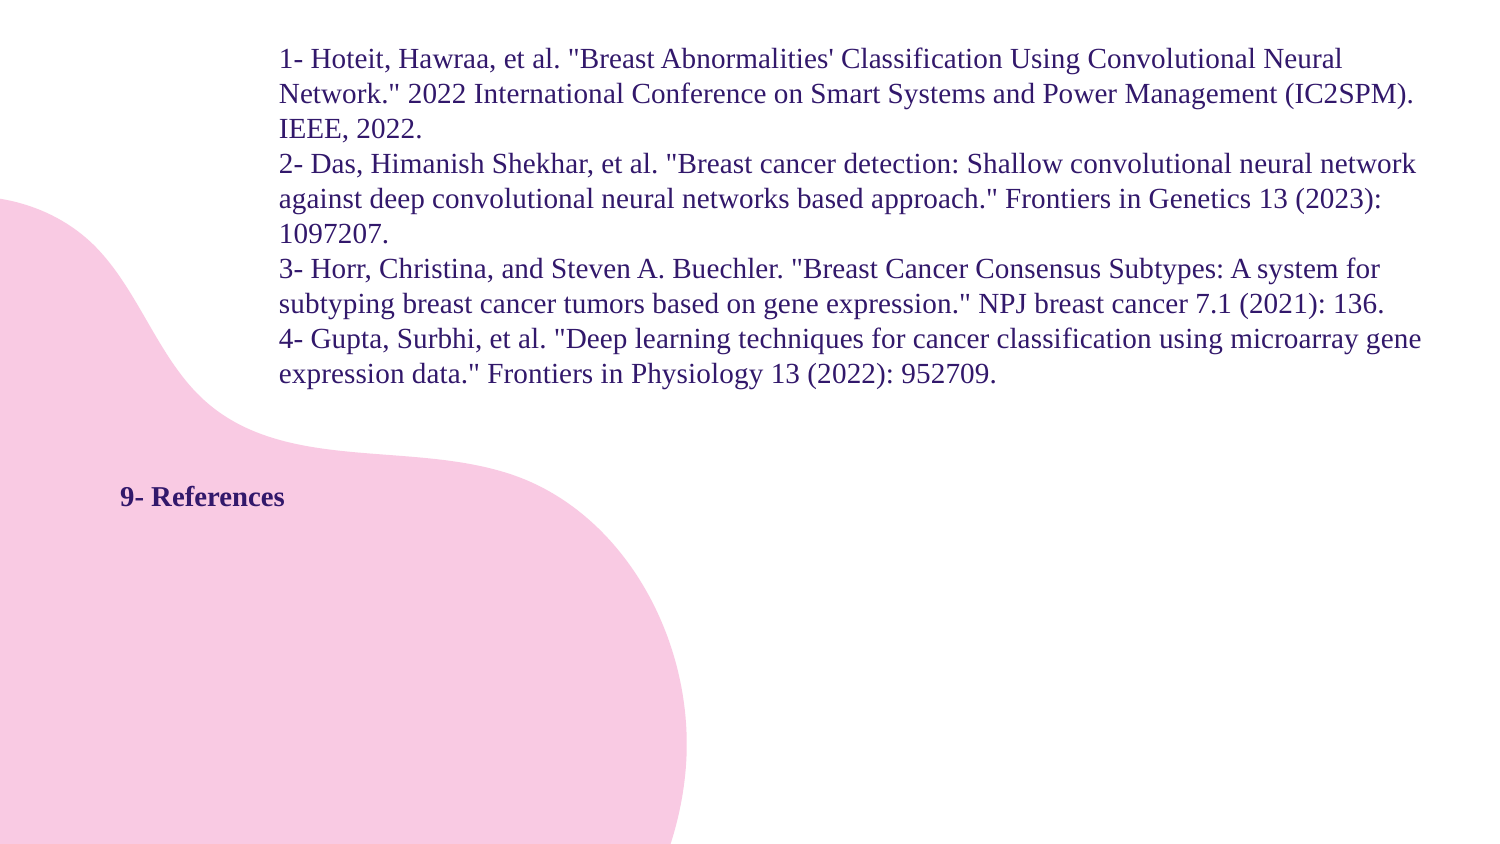

1- Hoteit, Hawraa, et al. "Breast Abnormalities' Classification Using Convolutional Neural Network." 2022 International Conference on Smart Systems and Power Management (IC2SPM). IEEE, 2022.
2- Das, Himanish Shekhar, et al. "Breast cancer detection: Shallow convolutional neural network against deep convolutional neural networks based approach." Frontiers in Genetics 13 (2023): 1097207.
3- Horr, Christina, and Steven A. Buechler. "Breast Cancer Consensus Subtypes: A system for subtyping breast cancer tumors based on gene expression." NPJ breast cancer 7.1 (2021): 136.
4- Gupta, Surbhi, et al. "Deep learning techniques for cancer classification using microarray gene expression data." Frontiers in Physiology 13 (2022): 952709.
# 9- References